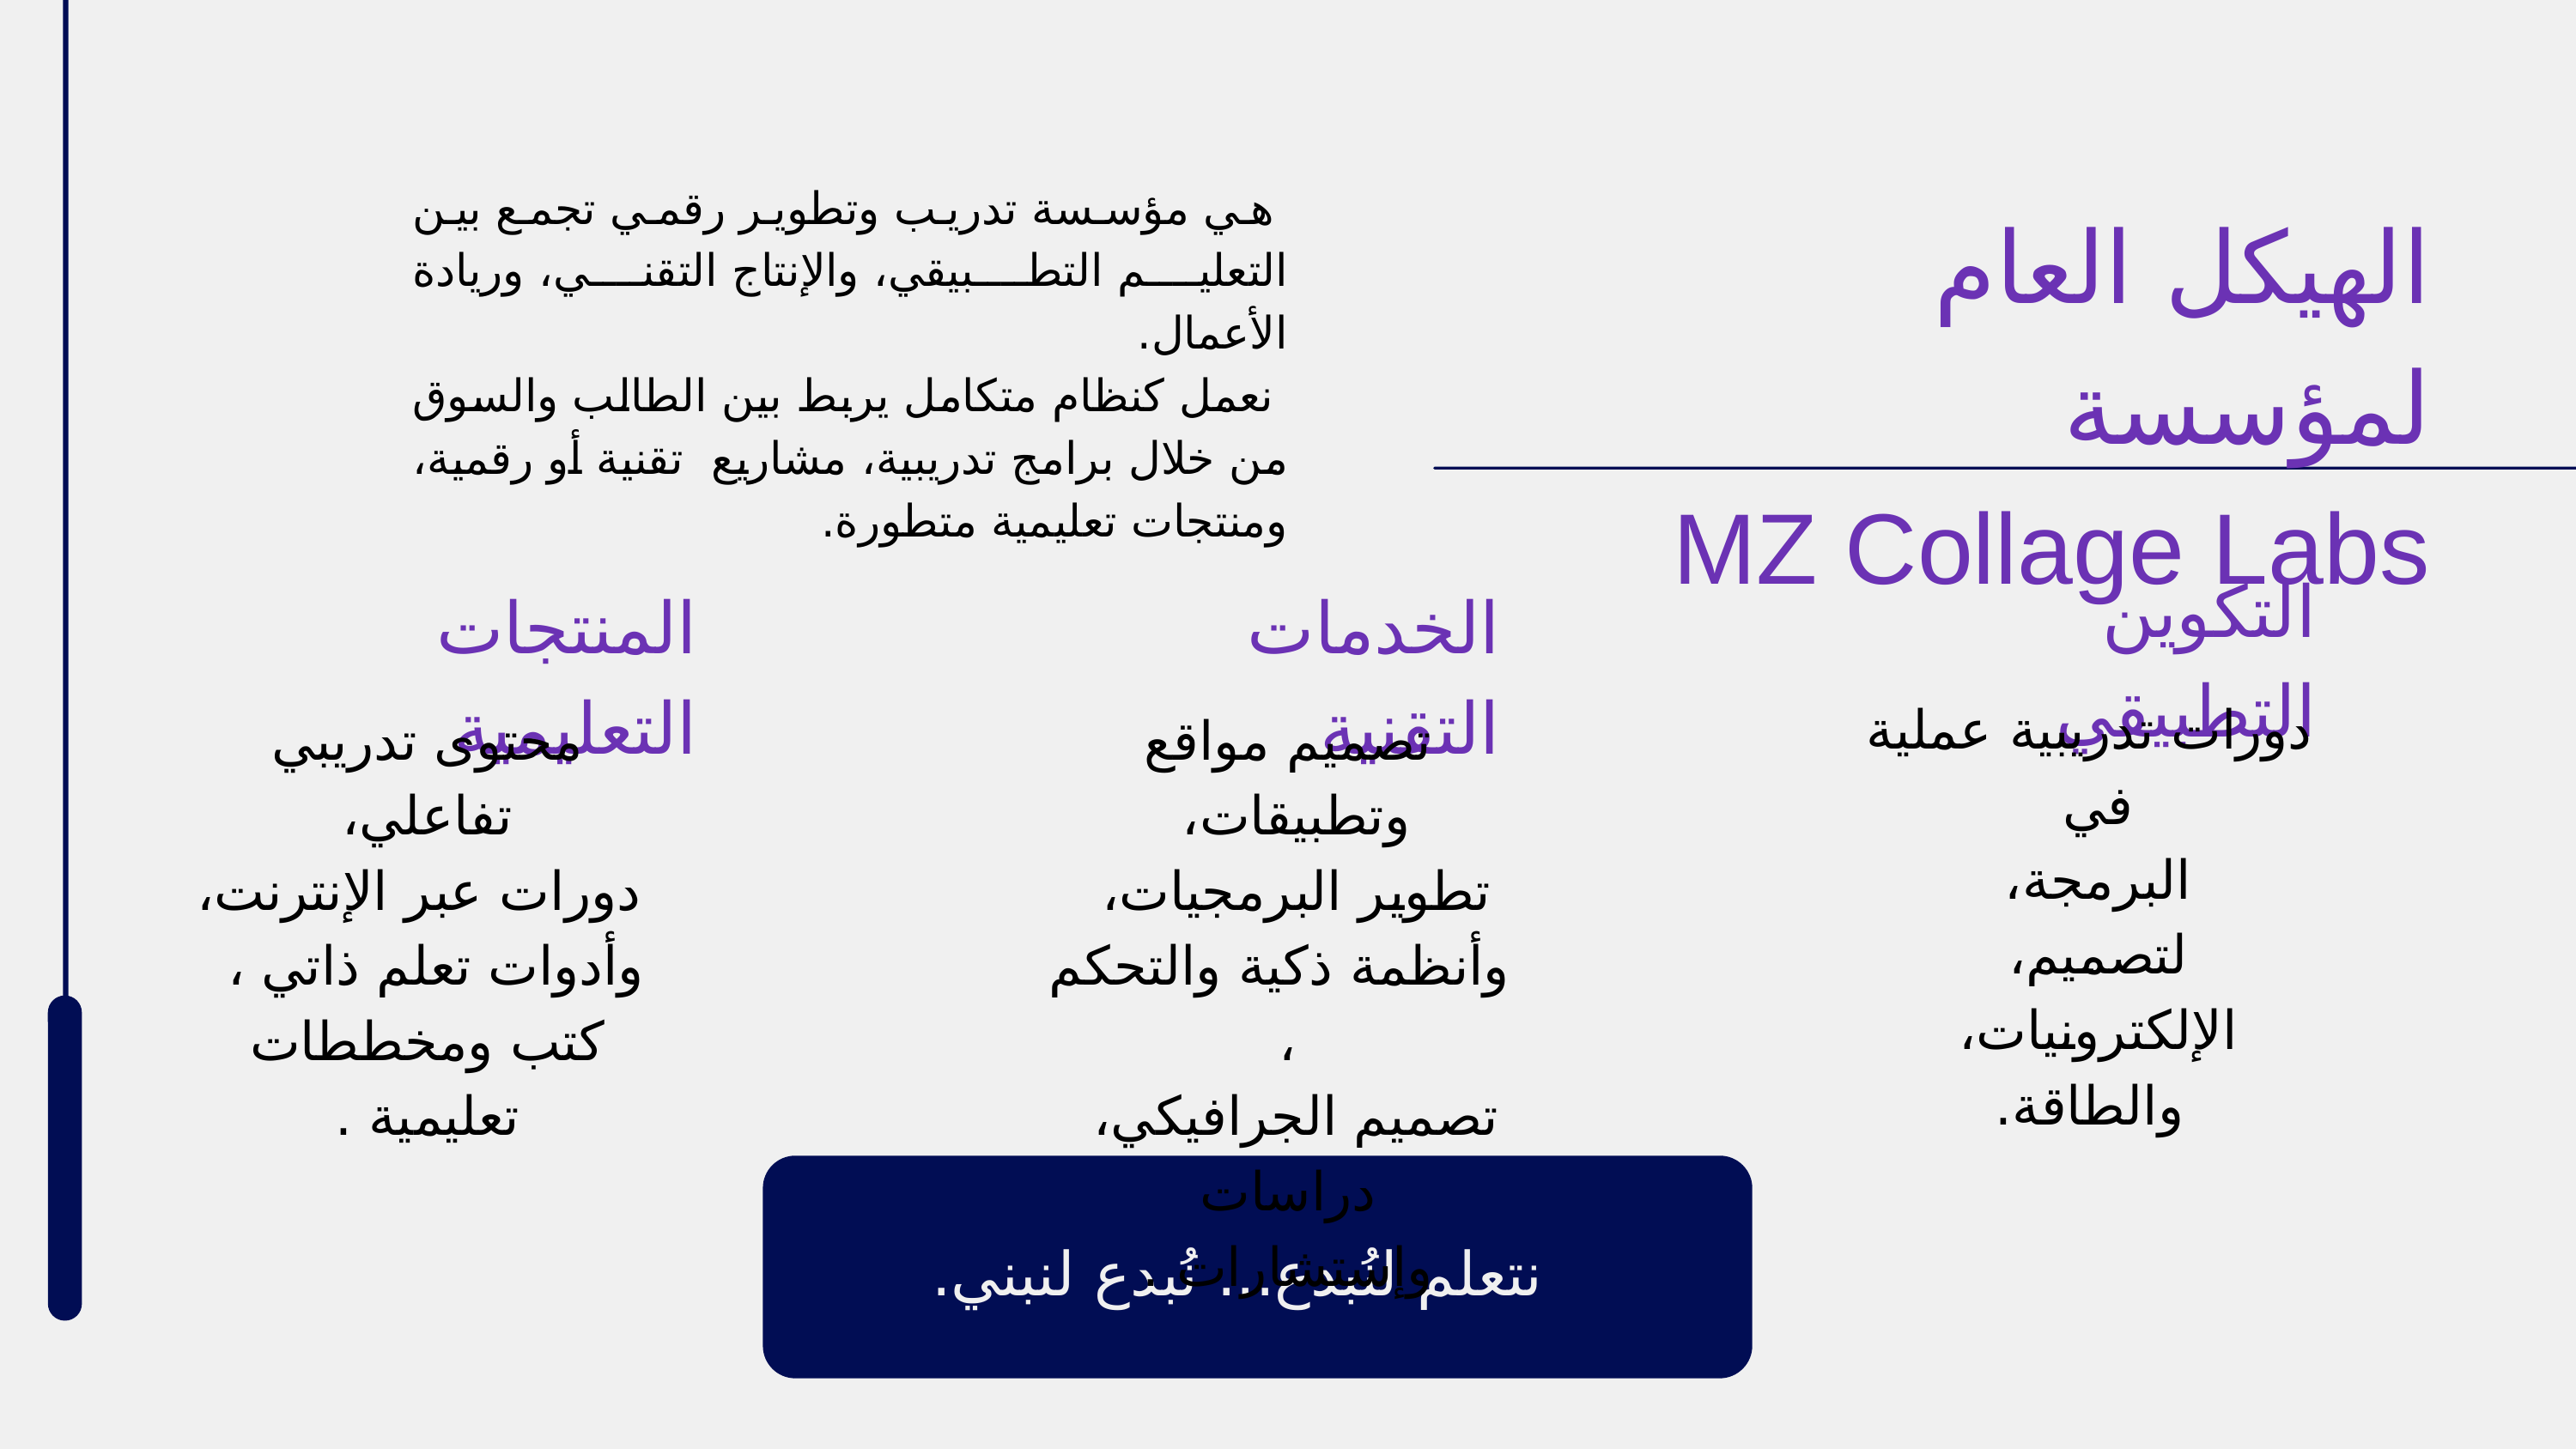

هي مؤسسة تدريب وتطوير رقمي تجمع بين التعليم التطبيقي، والإنتاج التقني، وريادة الأعمال.
 نعمل كنظام متكامل يربط بين الطالب والسوق من خلال برامج تدريبية، مشاريع  تقنية أو رقمية، ومنتجات تعليمية متطورة.
الهيكل العام لمؤسسة
MZ Collage Labs

التكوين التطبيقي
المنتجات التعليمية
الخدمات التقنية
دورات تدريبية عملية في
البرمجة،
لتصميم،
الإلكترونيات،
والطاقة.
محتوى تدريبي تفاعلي،
 دورات عبر الإنترنت،
وأدوات تعلم ذاتي ،
كتب ومخططات تعليمية .
تصميم مواقع وتطبيقات،
تطوير البرمجيات،
 وأنظمة ذكية والتحكم ،
تصميم الجرافيكي،
دراسات وإستشارات .

نتعلم لنُبدع... نُبدع لنبني.